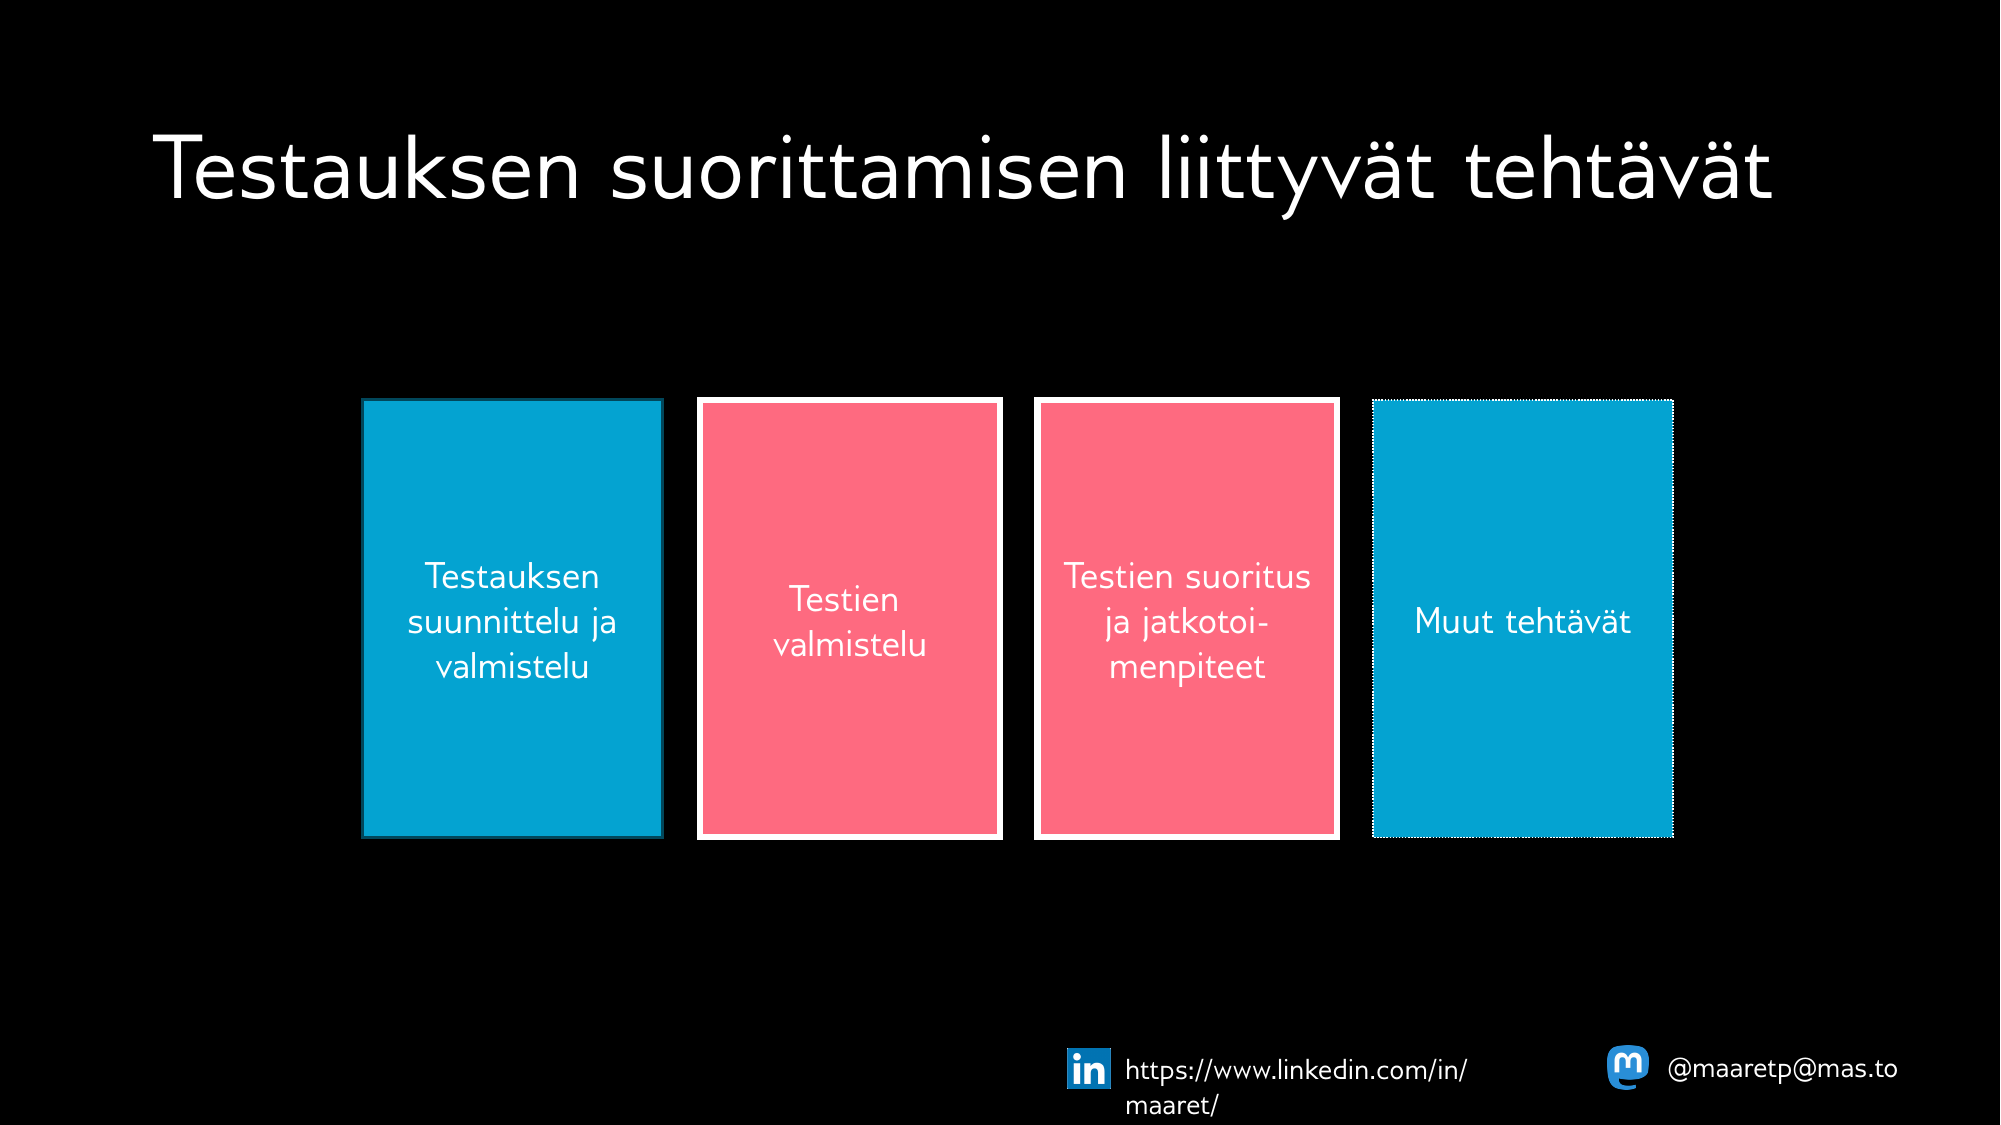

# Testauksen suorittamisen liittyvät tehtävät
Testauksen suunnittelu ja valmistelu
Testien
valmistelu
Testien suoritus ja jatkotoi-menpiteet
Muut tehtävät